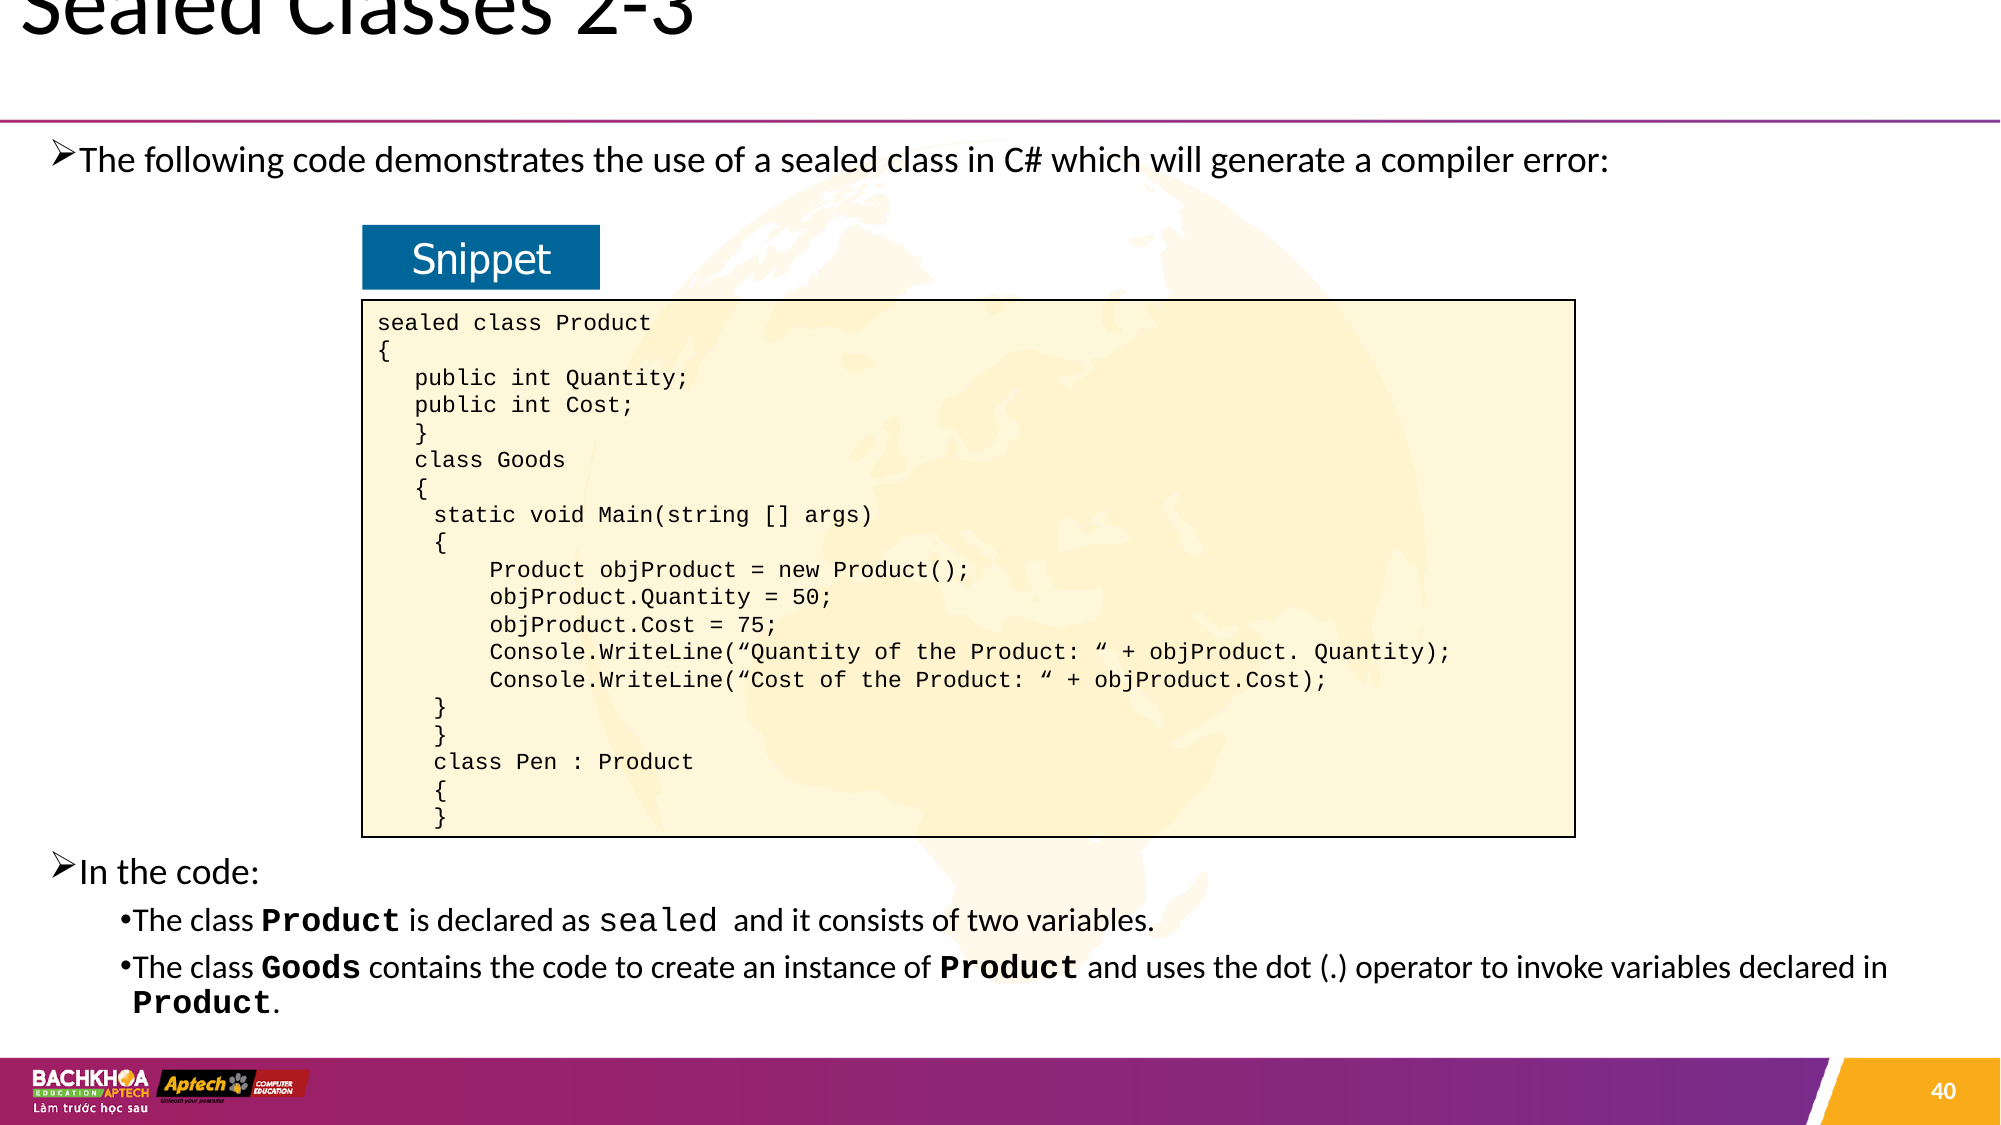

# Sealed Classes 2-3
The following code demonstrates the use of a sealed class in C# which will generate a compiler error:

In the code:
The class Product is declared as sealed  and it consists of two variables.
The class Goods contains the code to create an instance of Product and uses the dot (.) operator to invoke variables declared in Product.

Snippet
sealed class Product
{
public int Quantity;
public int Cost;
}
class Goods
{
static void Main(string [] args)
{
Product objProduct = new Product();
objProduct.Quantity = 50;
objProduct.Cost = 75;
Console.WriteLine(“Quantity of the Product: “ + objProduct. Quantity);
Console.WriteLine(“Cost of the Product: “ + objProduct.Cost);
}
}
class Pen : Product
{
}

40